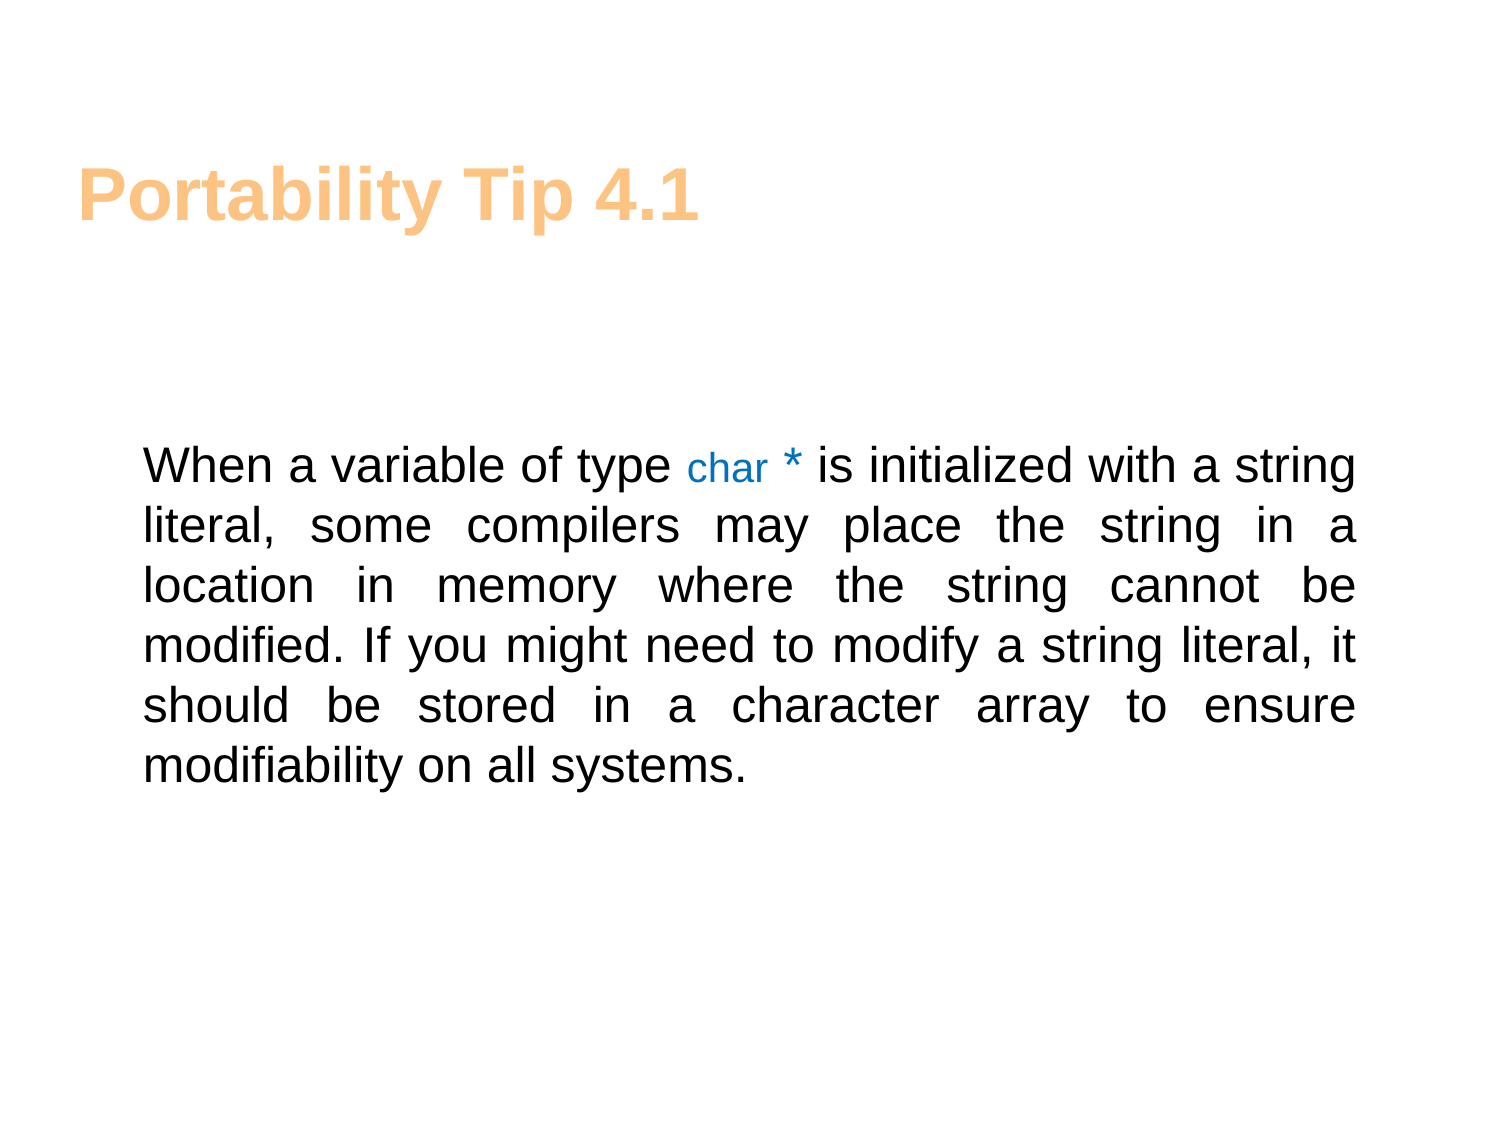

# Portability Tip 4.1
When a variable of type char * is initialized with a string literal, some compilers may place the string in a location in memory where the string cannot be modified. If you might need to modify a string literal, it should be stored in a character array to ensure modifiability on all systems.